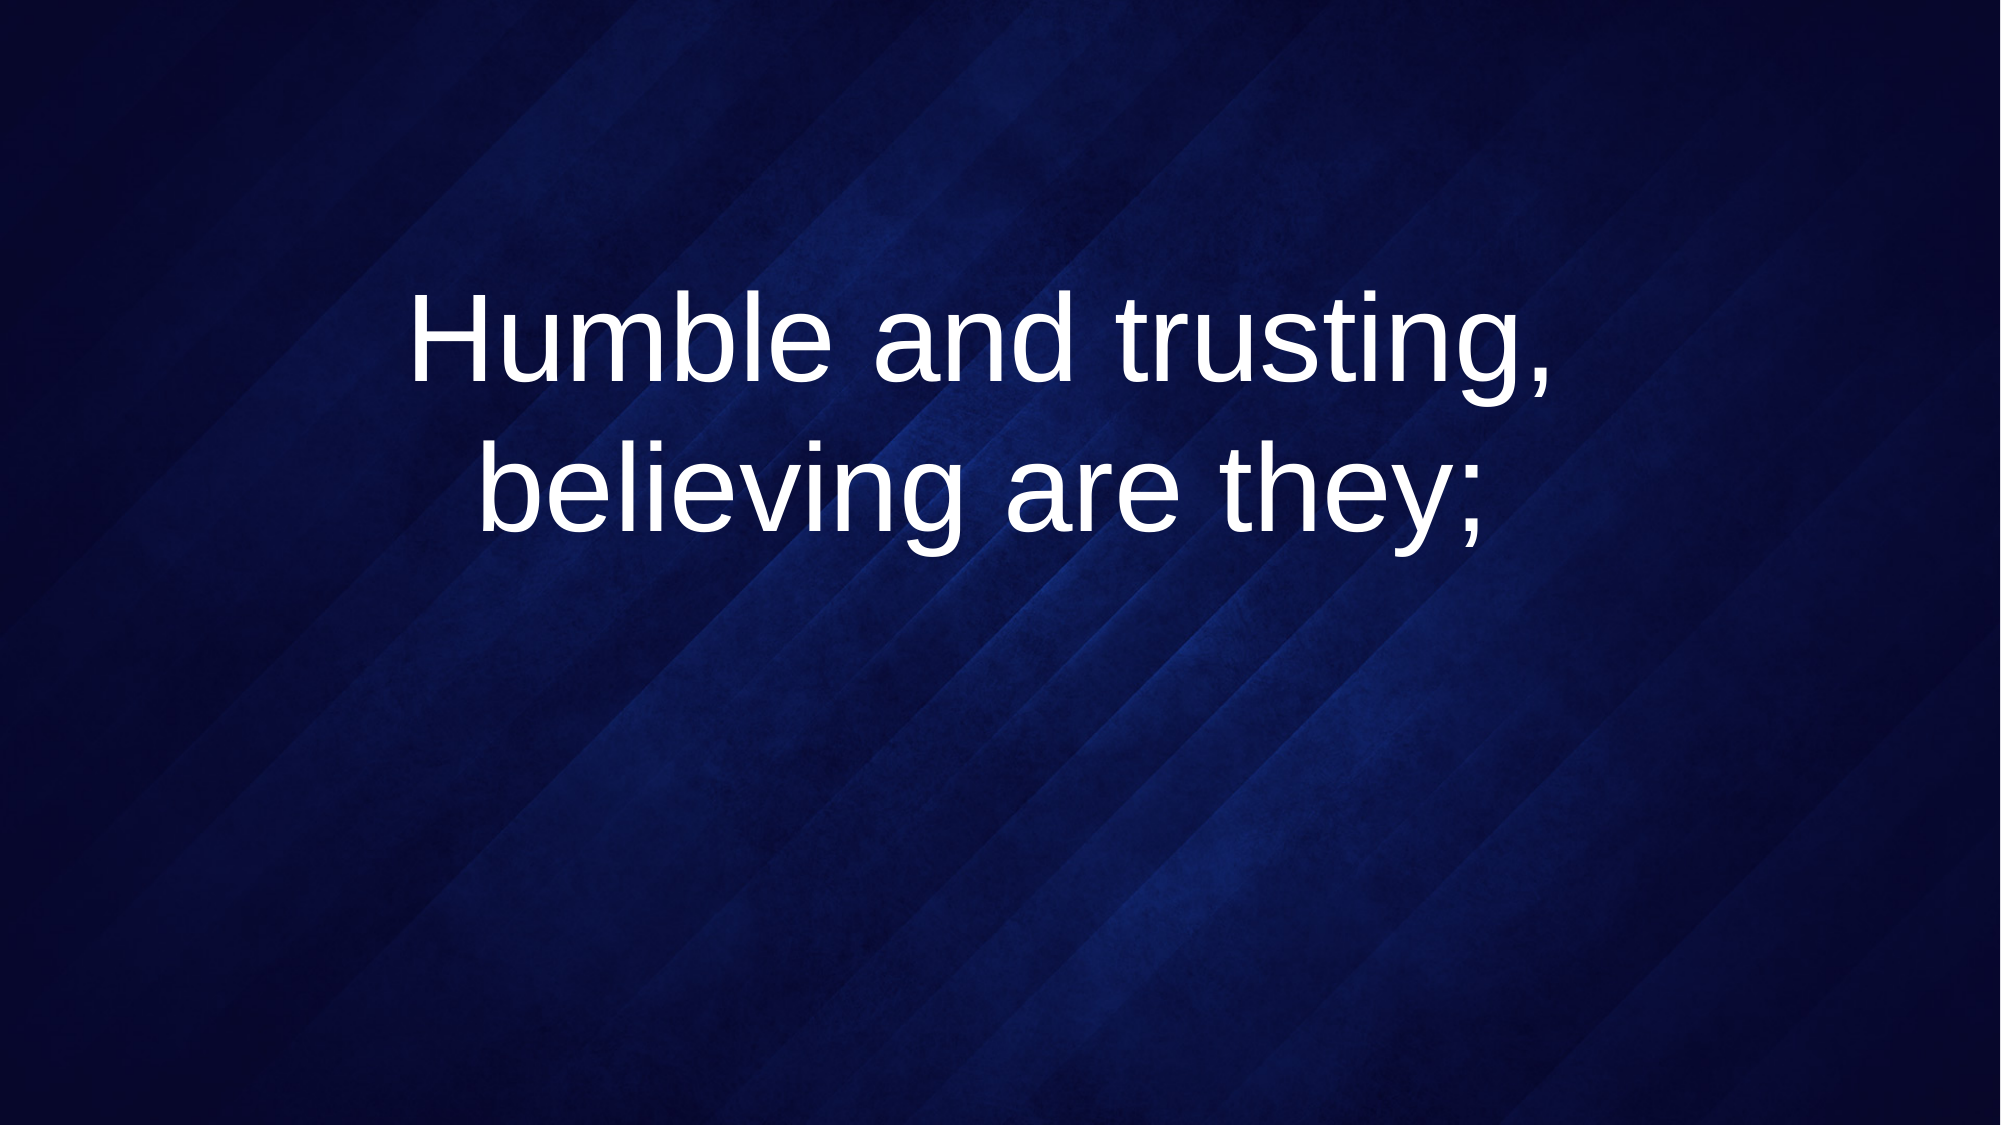

# Humble and trusting, believing are they;